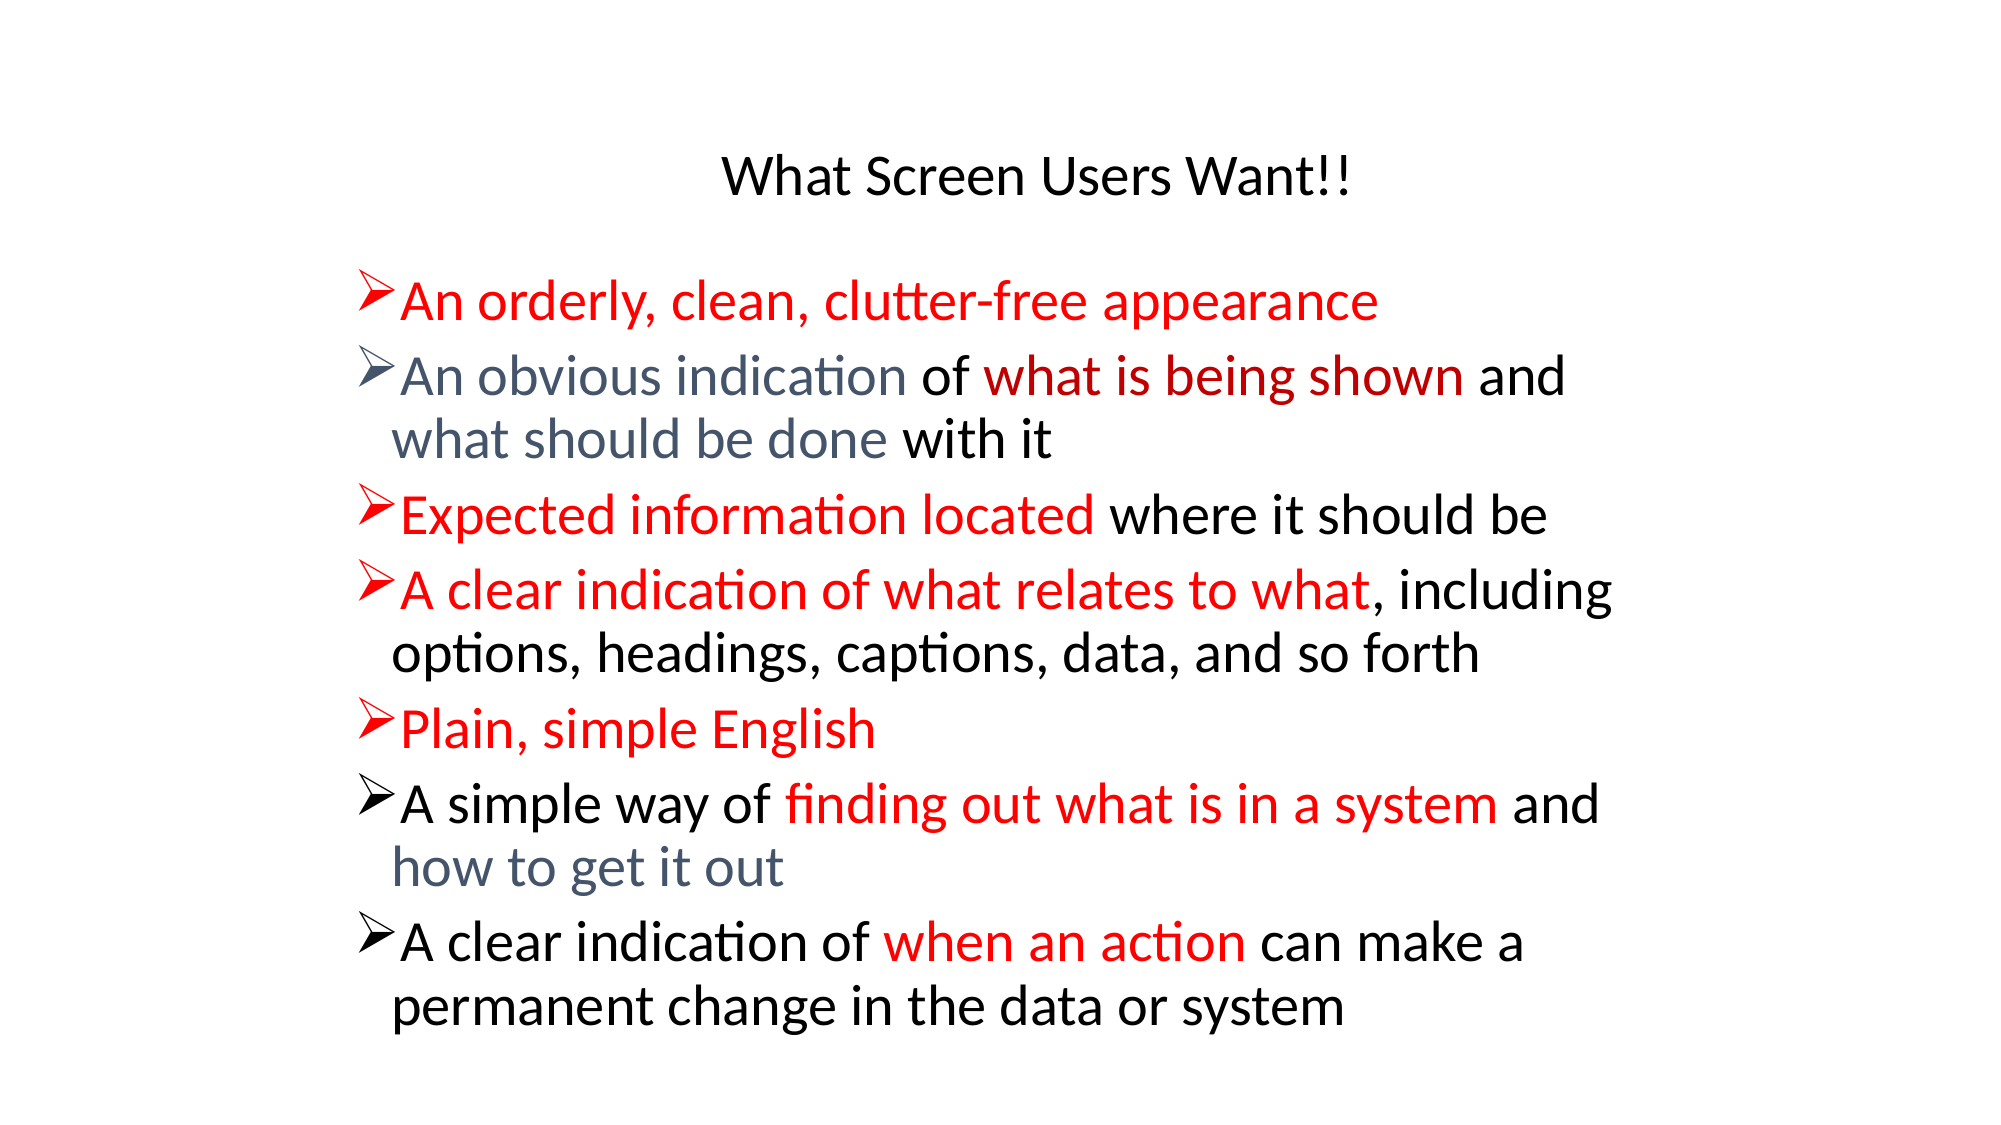

# What Screen Users Want!!
An orderly, clean, clutter-free appearance
An obvious indication of what is being shown and what should be done with it
Expected information located where it should be
A clear indication of what relates to what, including options, headings, captions, data, and so forth
Plain, simple English
A simple way of finding out what is in a system and how to get it out
A clear indication of when an action can make a permanent change in the data or system